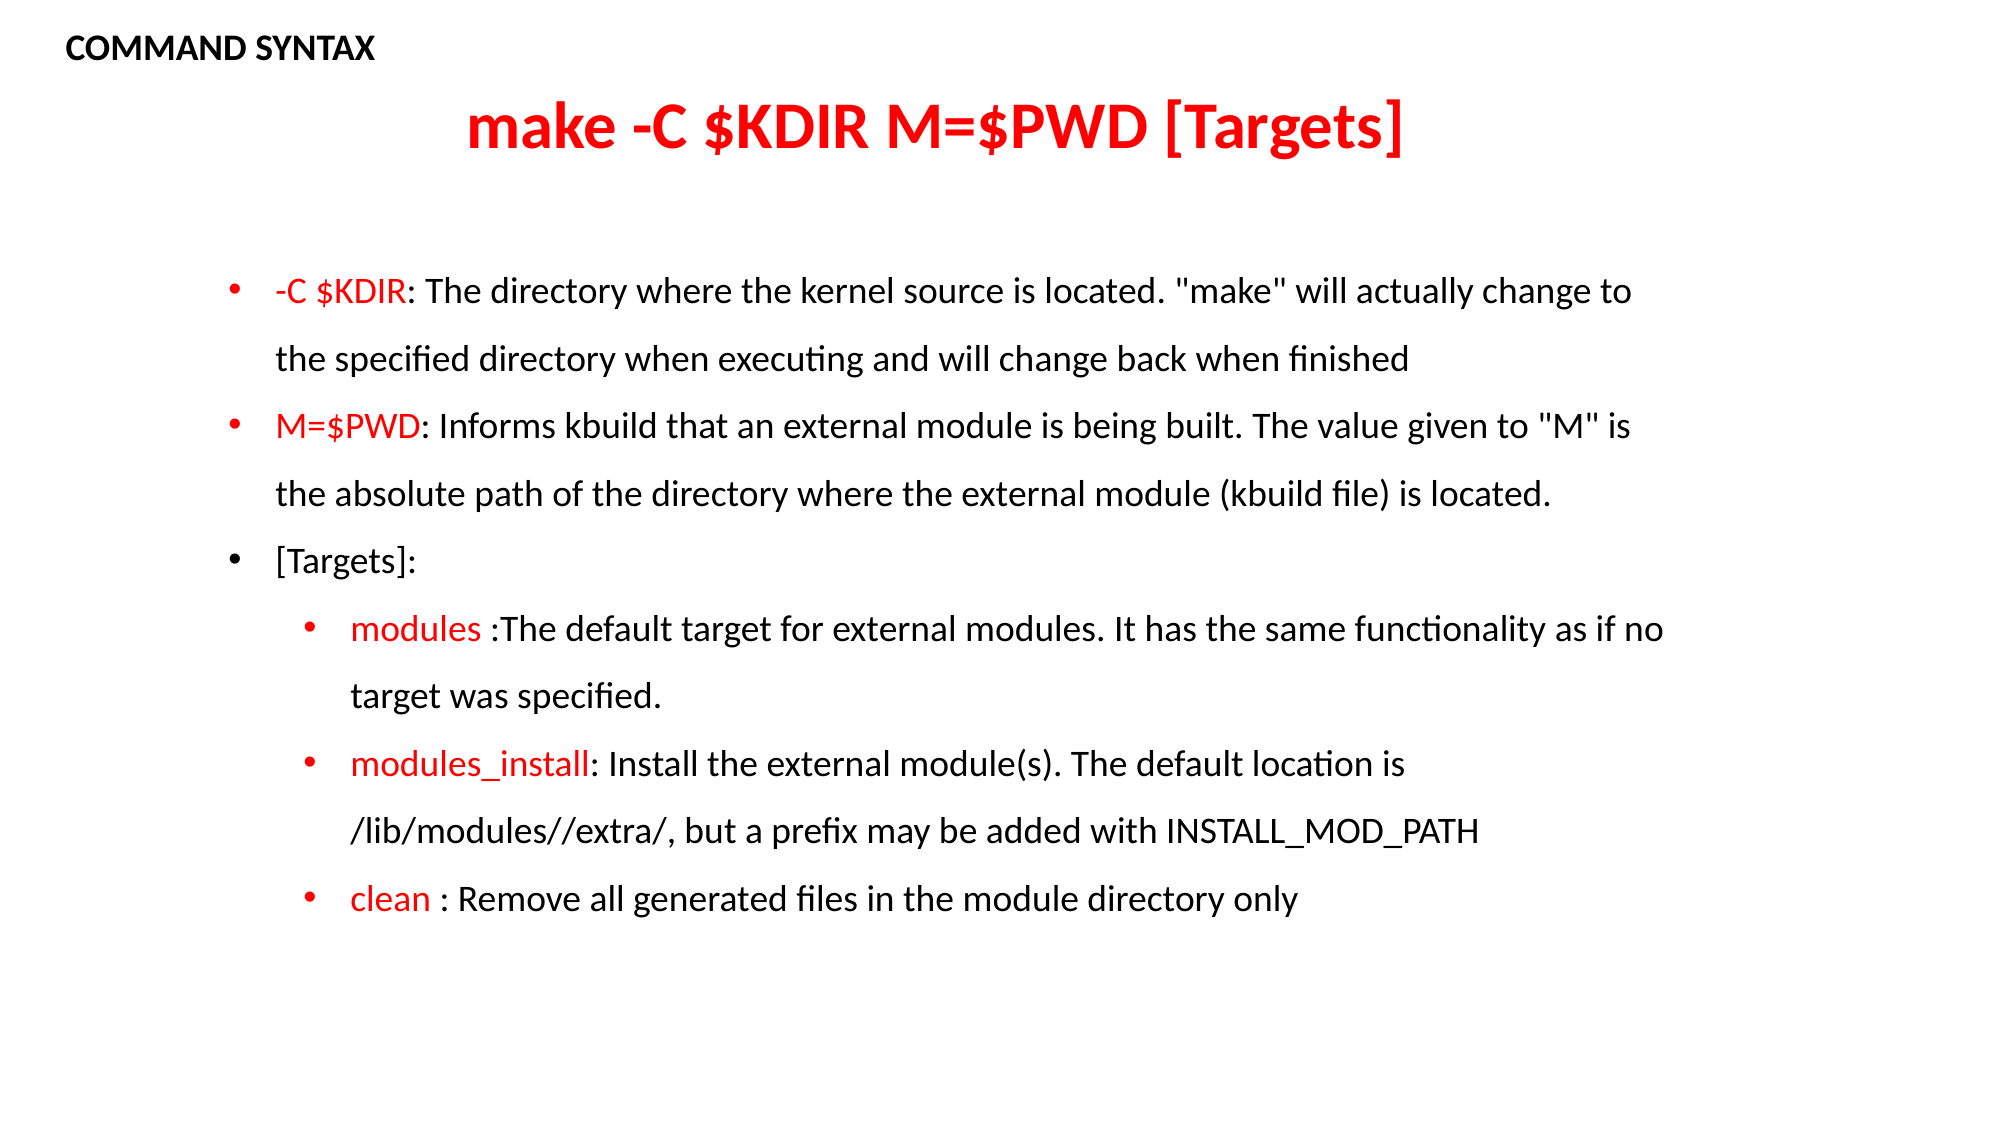

COMMAND SYNTAX
make -C $KDIR M=$PWD [Targets]
-C $KDIR: The directory where the kernel source is located. "make" will actually change to the specified directory when executing and will change back when finished
M=$PWD: Informs kbuild that an external module is being built. The value given to "M" is the absolute path of the directory where the external module (kbuild file) is located.
[Targets]:
modules :The default target for external modules. It has the same functionality as if no target was specified.
modules_install: Install the external module(s). The default location is /lib/modules//extra/, but a prefix may be added with INSTALL_MOD_PATH
clean : Remove all generated files in the module directory only